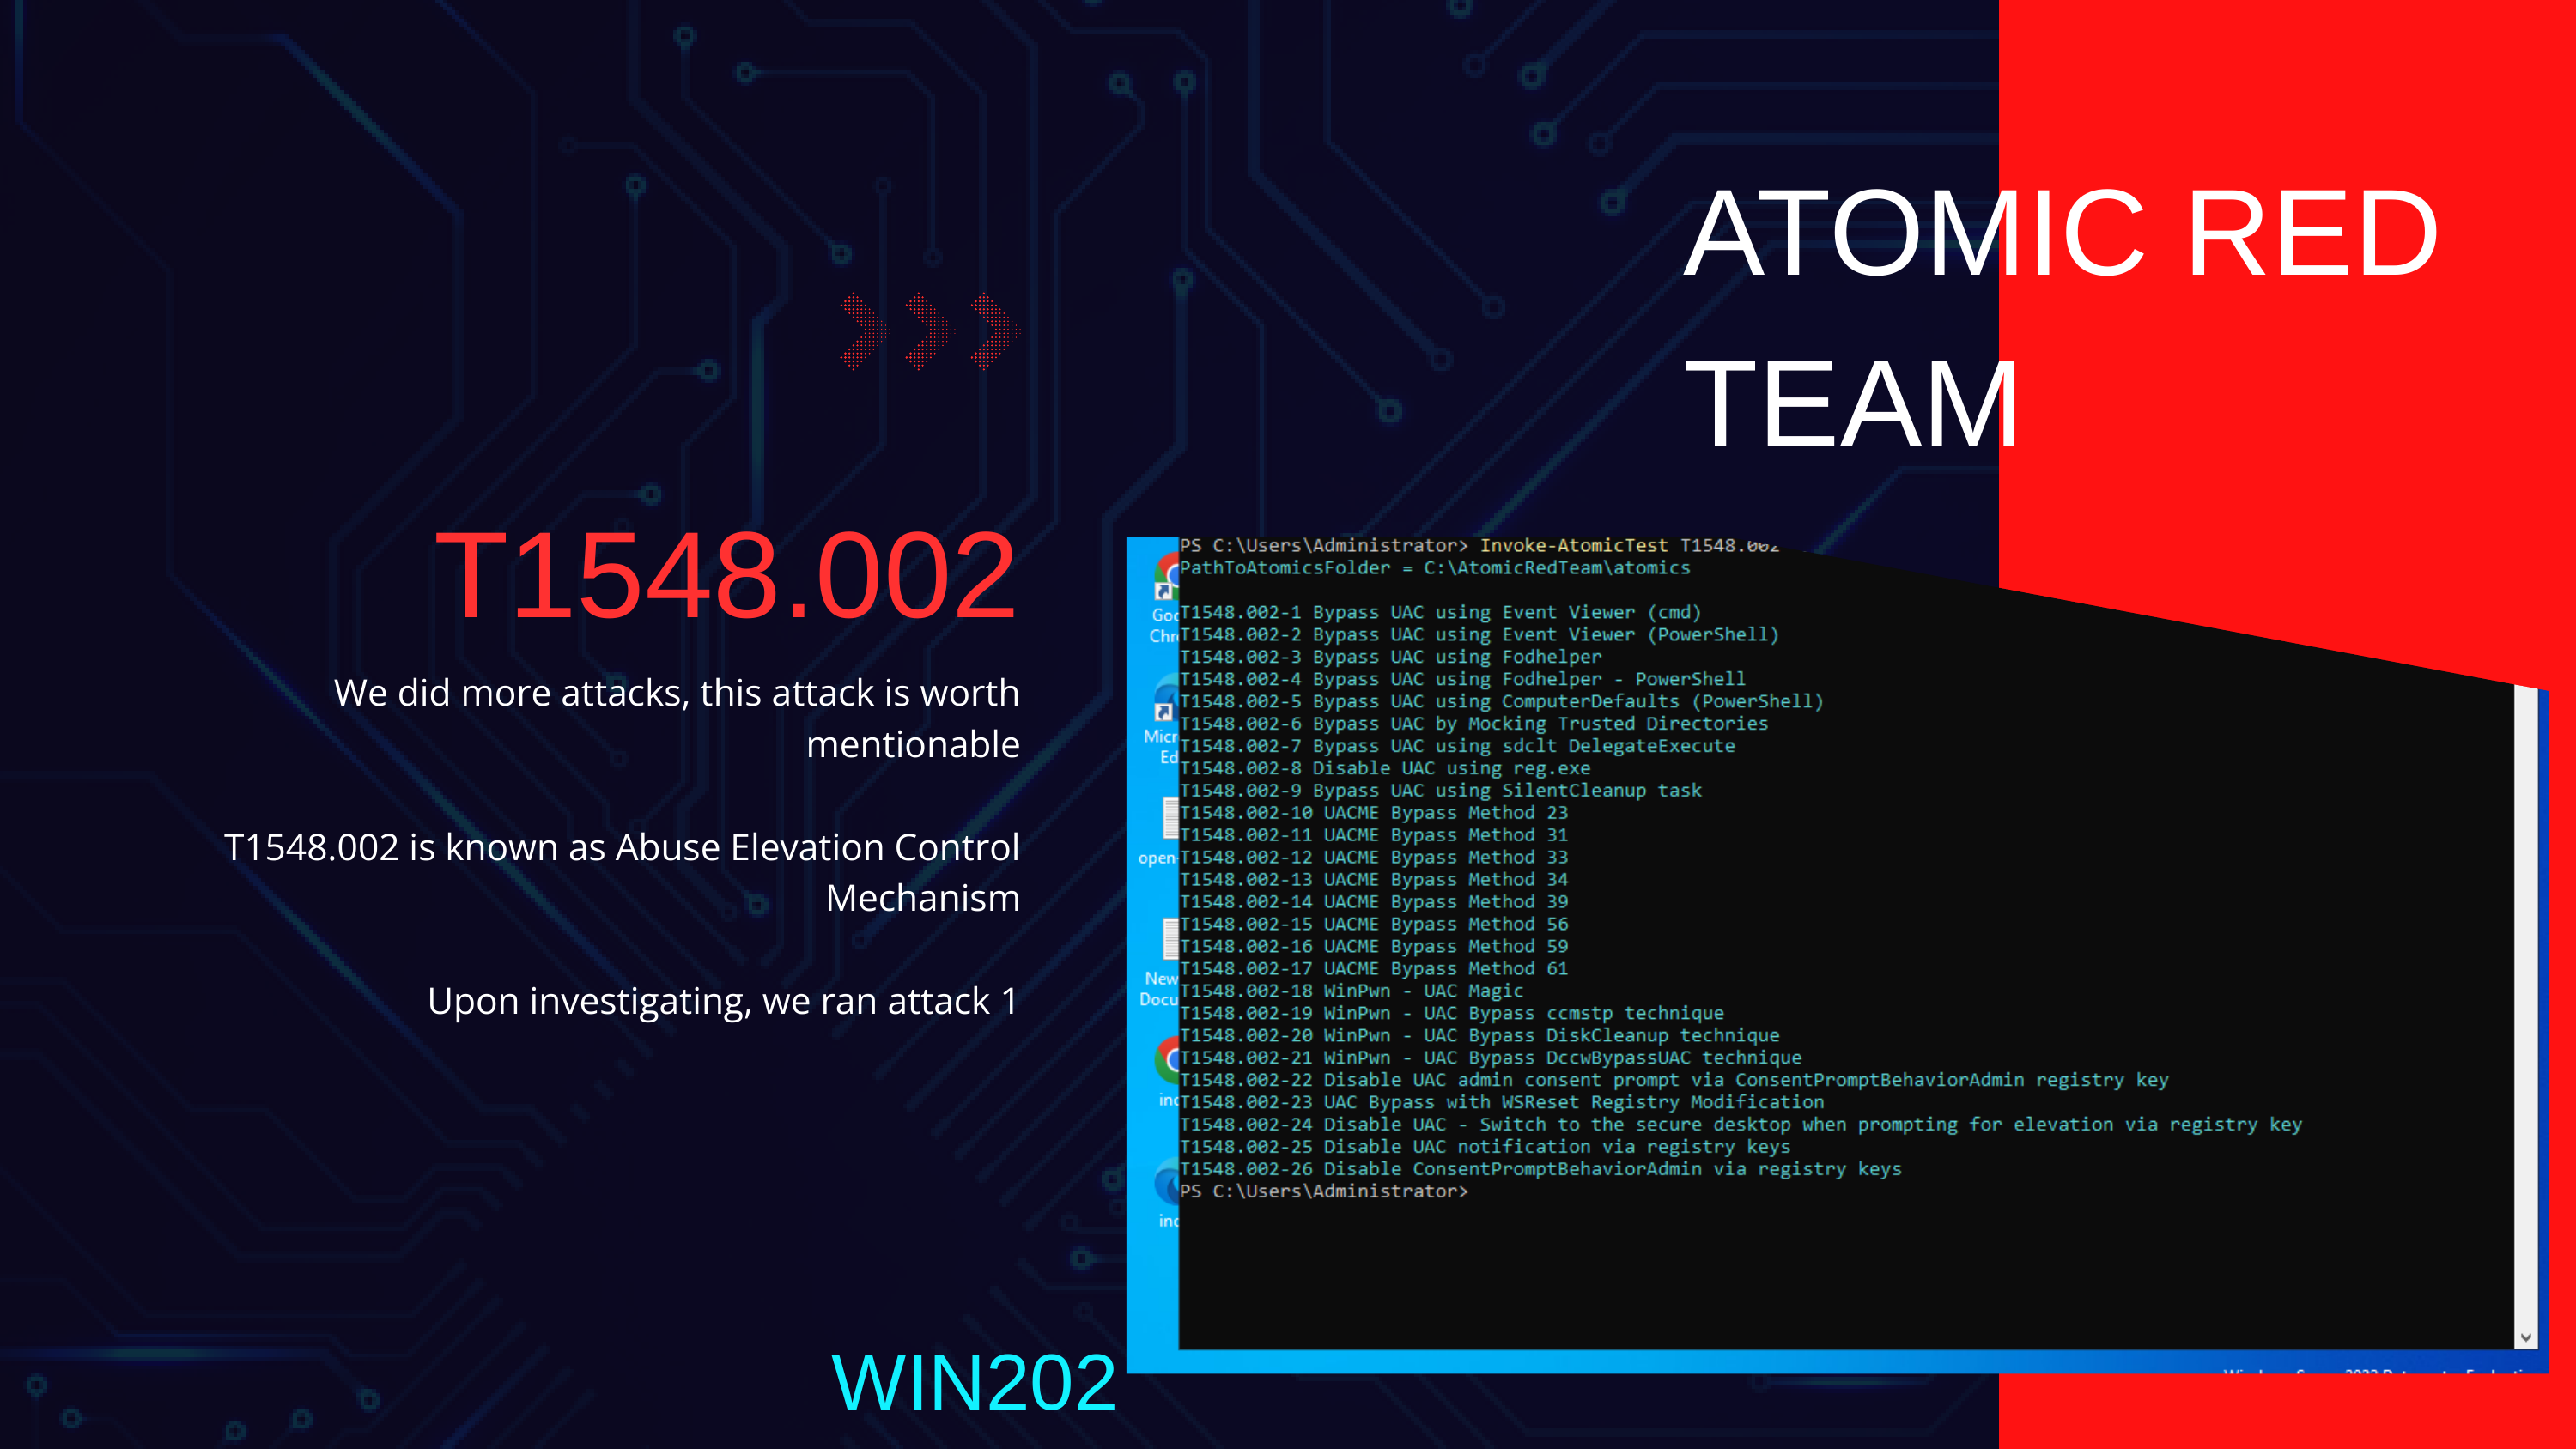

ATOMIC RED TEAM

T1548.002

We did more attacks, this attack is worth mentionable

T1548.002 is known as Abuse Elevation Control Mechanism

Upon investigating, we ran attack 1

WIN2022